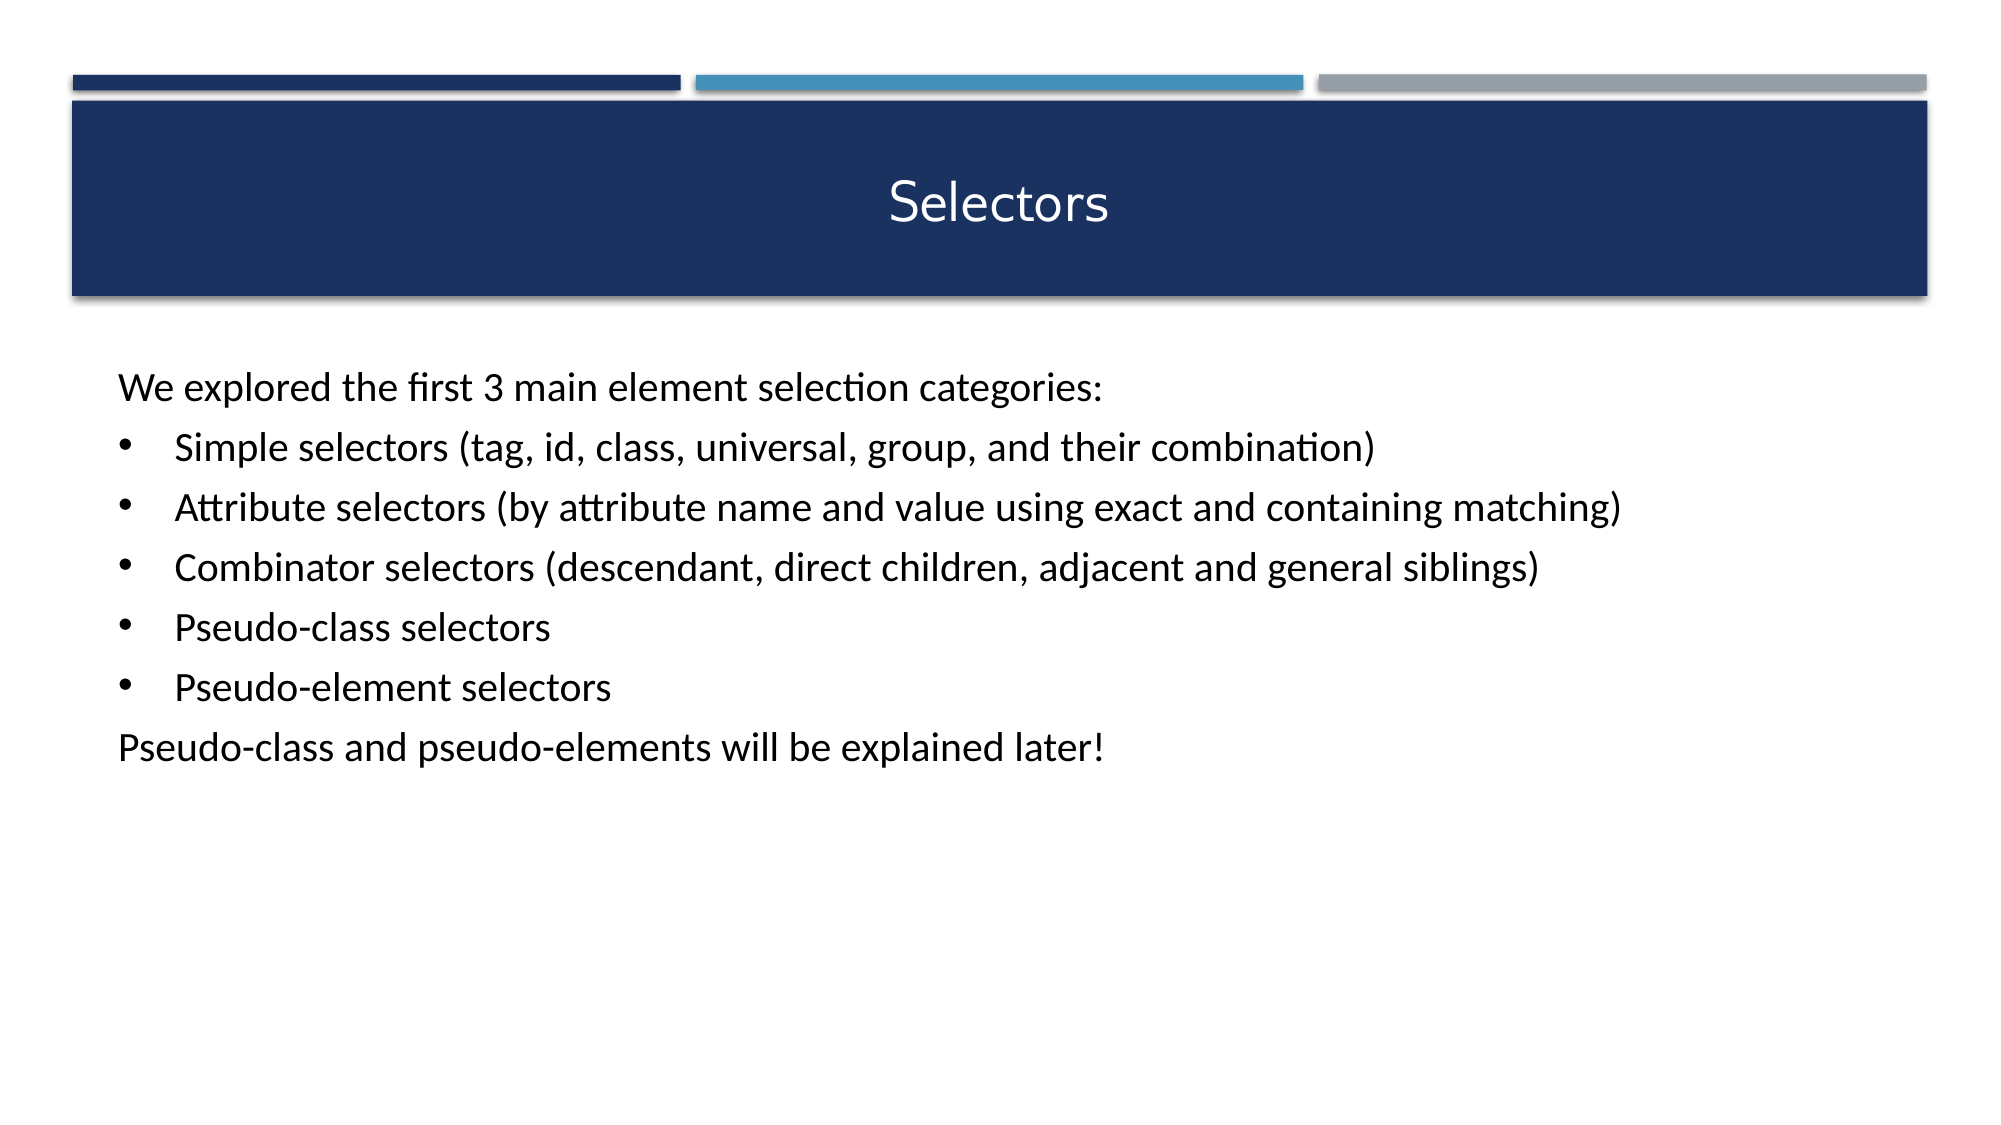

# Selectors
We explored the first 3 main element selection categories:
Simple selectors (tag, id, class, universal, group, and their combination)
Attribute selectors (by attribute name and value using exact and containing matching)
Combinator selectors (descendant, direct children, adjacent and general siblings)
Pseudo-class selectors
Pseudo-element selectors
Pseudo-class and pseudo-elements will be explained later!